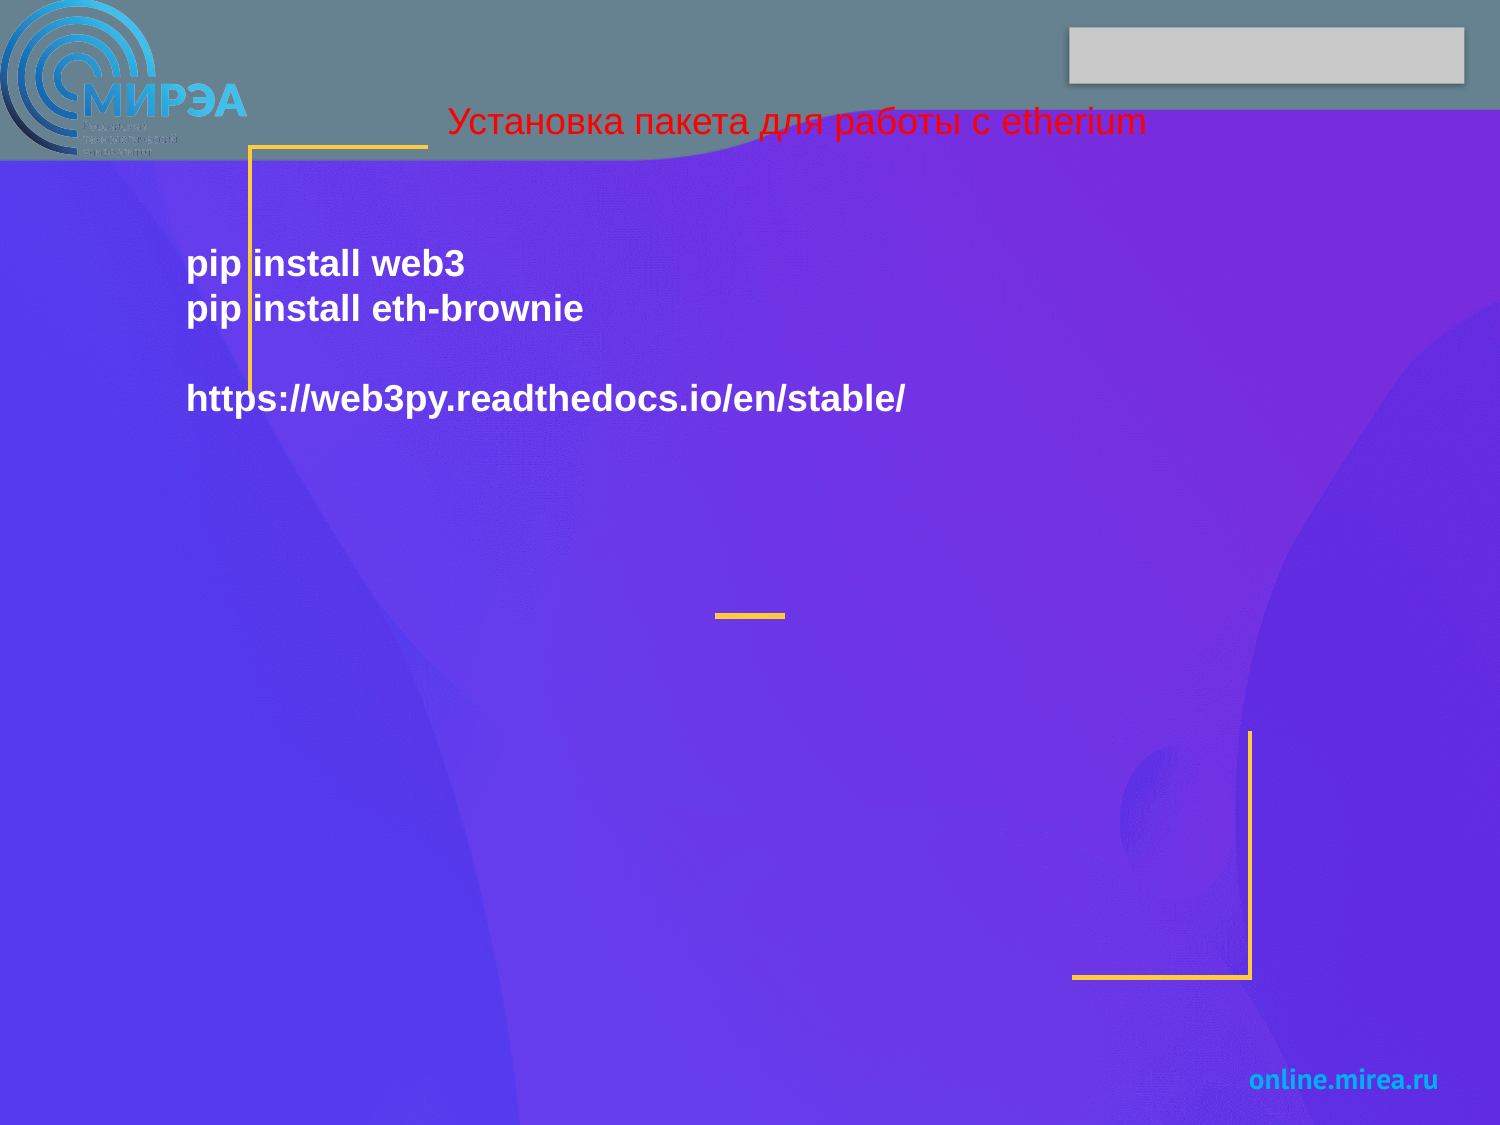

Установка пакета для работы с etherium
pip install web3
pip install eth-brownie

https://web3py.readthedocs.io/en/stable/